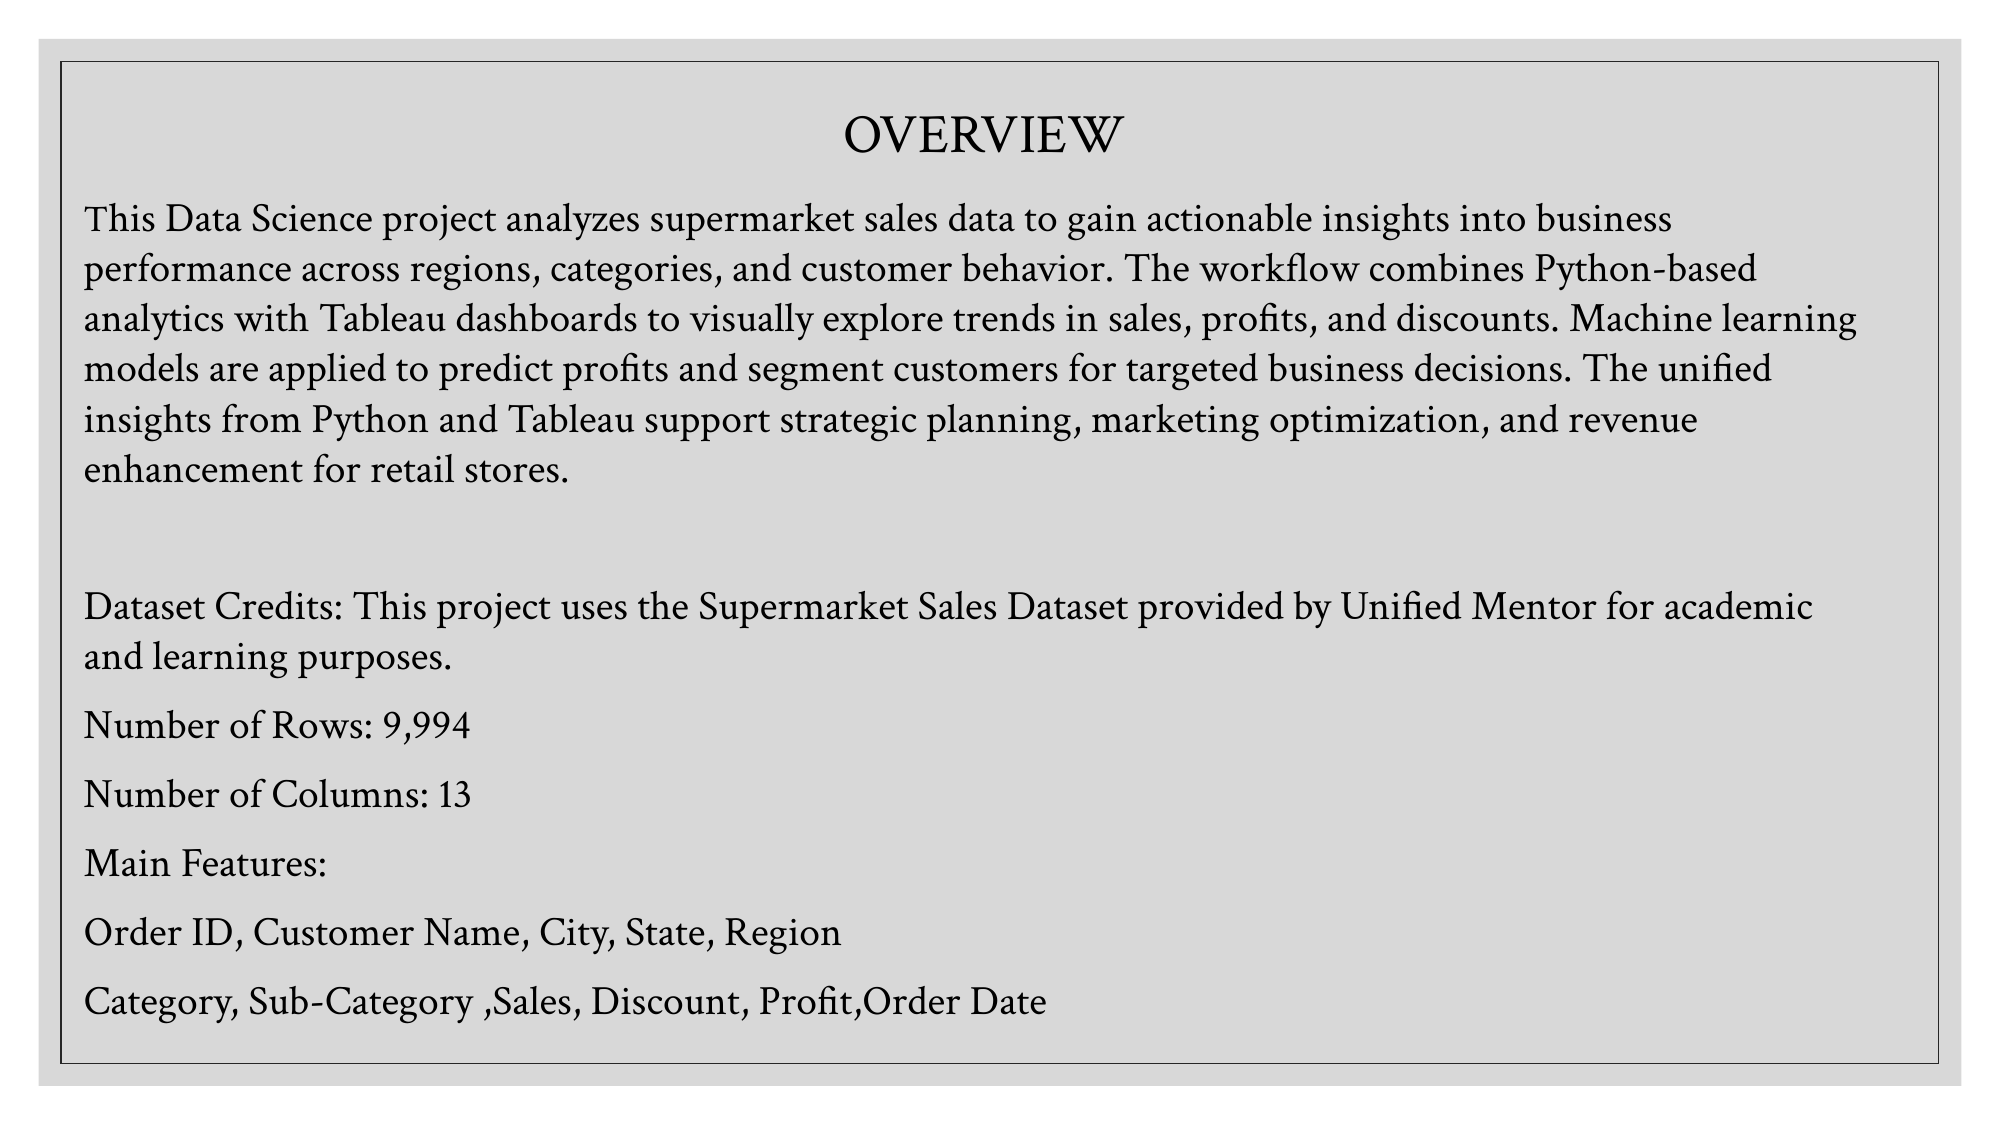

# OVERVIEW
This Data Science project analyzes supermarket sales data to gain actionable insights into business performance across regions, categories, and customer behavior. The workflow combines Python-based analytics with Tableau dashboards to visually explore trends in sales, profits, and discounts. Machine learning models are applied to predict profits and segment customers for targeted business decisions. The unified insights from Python and Tableau support strategic planning, marketing optimization, and revenue enhancement for retail stores.

Dataset Credits: This project uses the Supermarket Sales Dataset provided by Unified Mentor for academic and learning purposes.
Number of Rows: 9,994
Number of Columns: 13
Main Features:
Order ID, Customer Name, City, State, Region
Category, Sub-Category ,Sales, Discount, Profit,Order Date